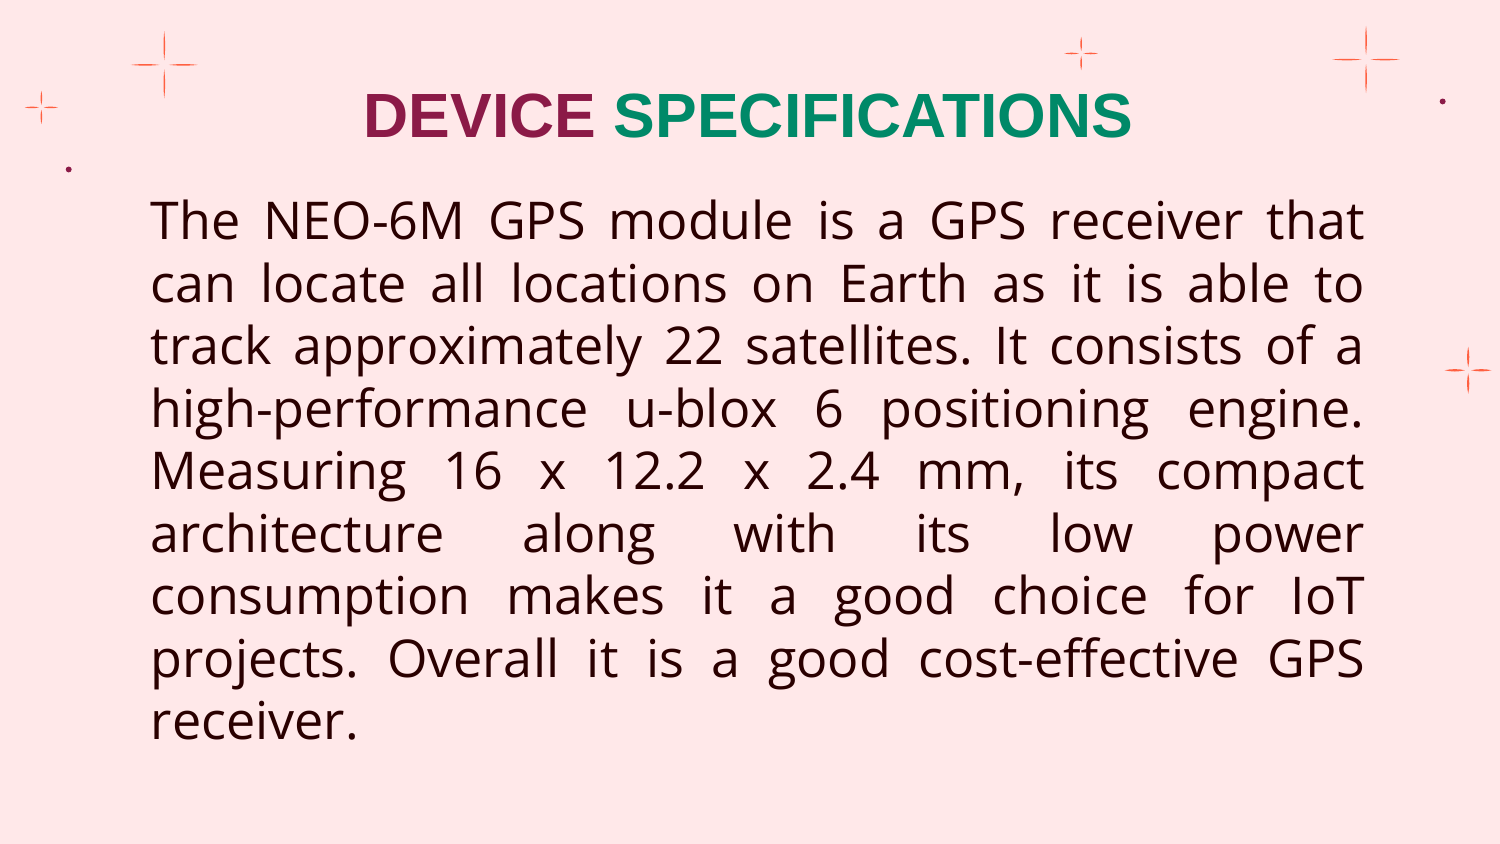

# DEVICE SPECIFICATIONS
The NEO-6M GPS module is a GPS receiver that can locate all locations on Earth as it is able to track approximately 22 satellites. It consists of a high-performance u-blox 6 positioning engine. Measuring 16 x 12.2 x 2.4 mm, its compact architecture along with its low power consumption makes it a good choice for IoT projects. Overall it is a good cost-effective GPS receiver.